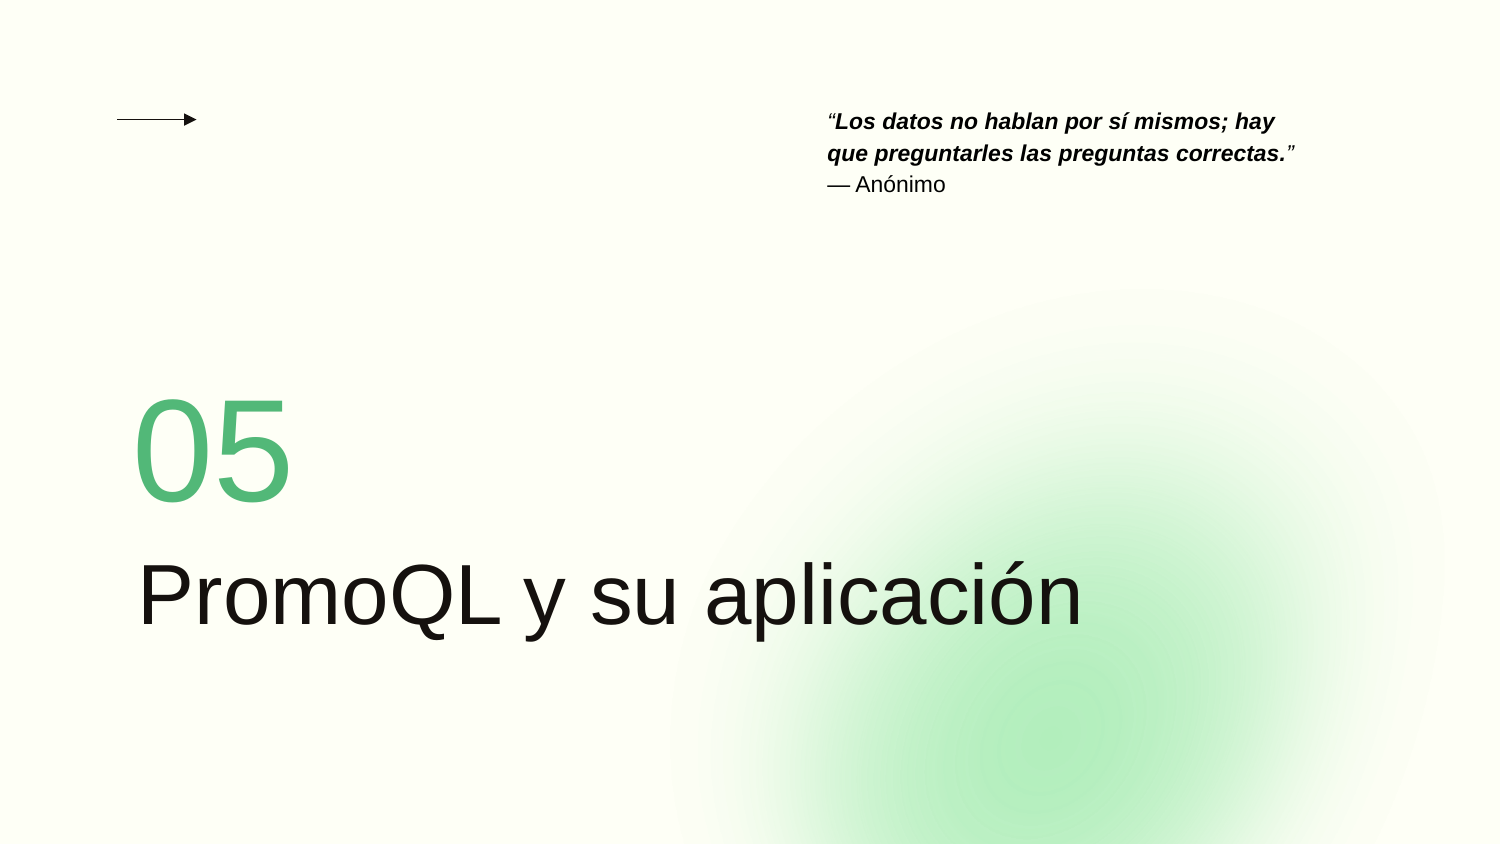

“Los datos no hablan por sí mismos; hay que preguntarles las preguntas correctas.” — Anónimo

05

# PromoQL y su aplicación